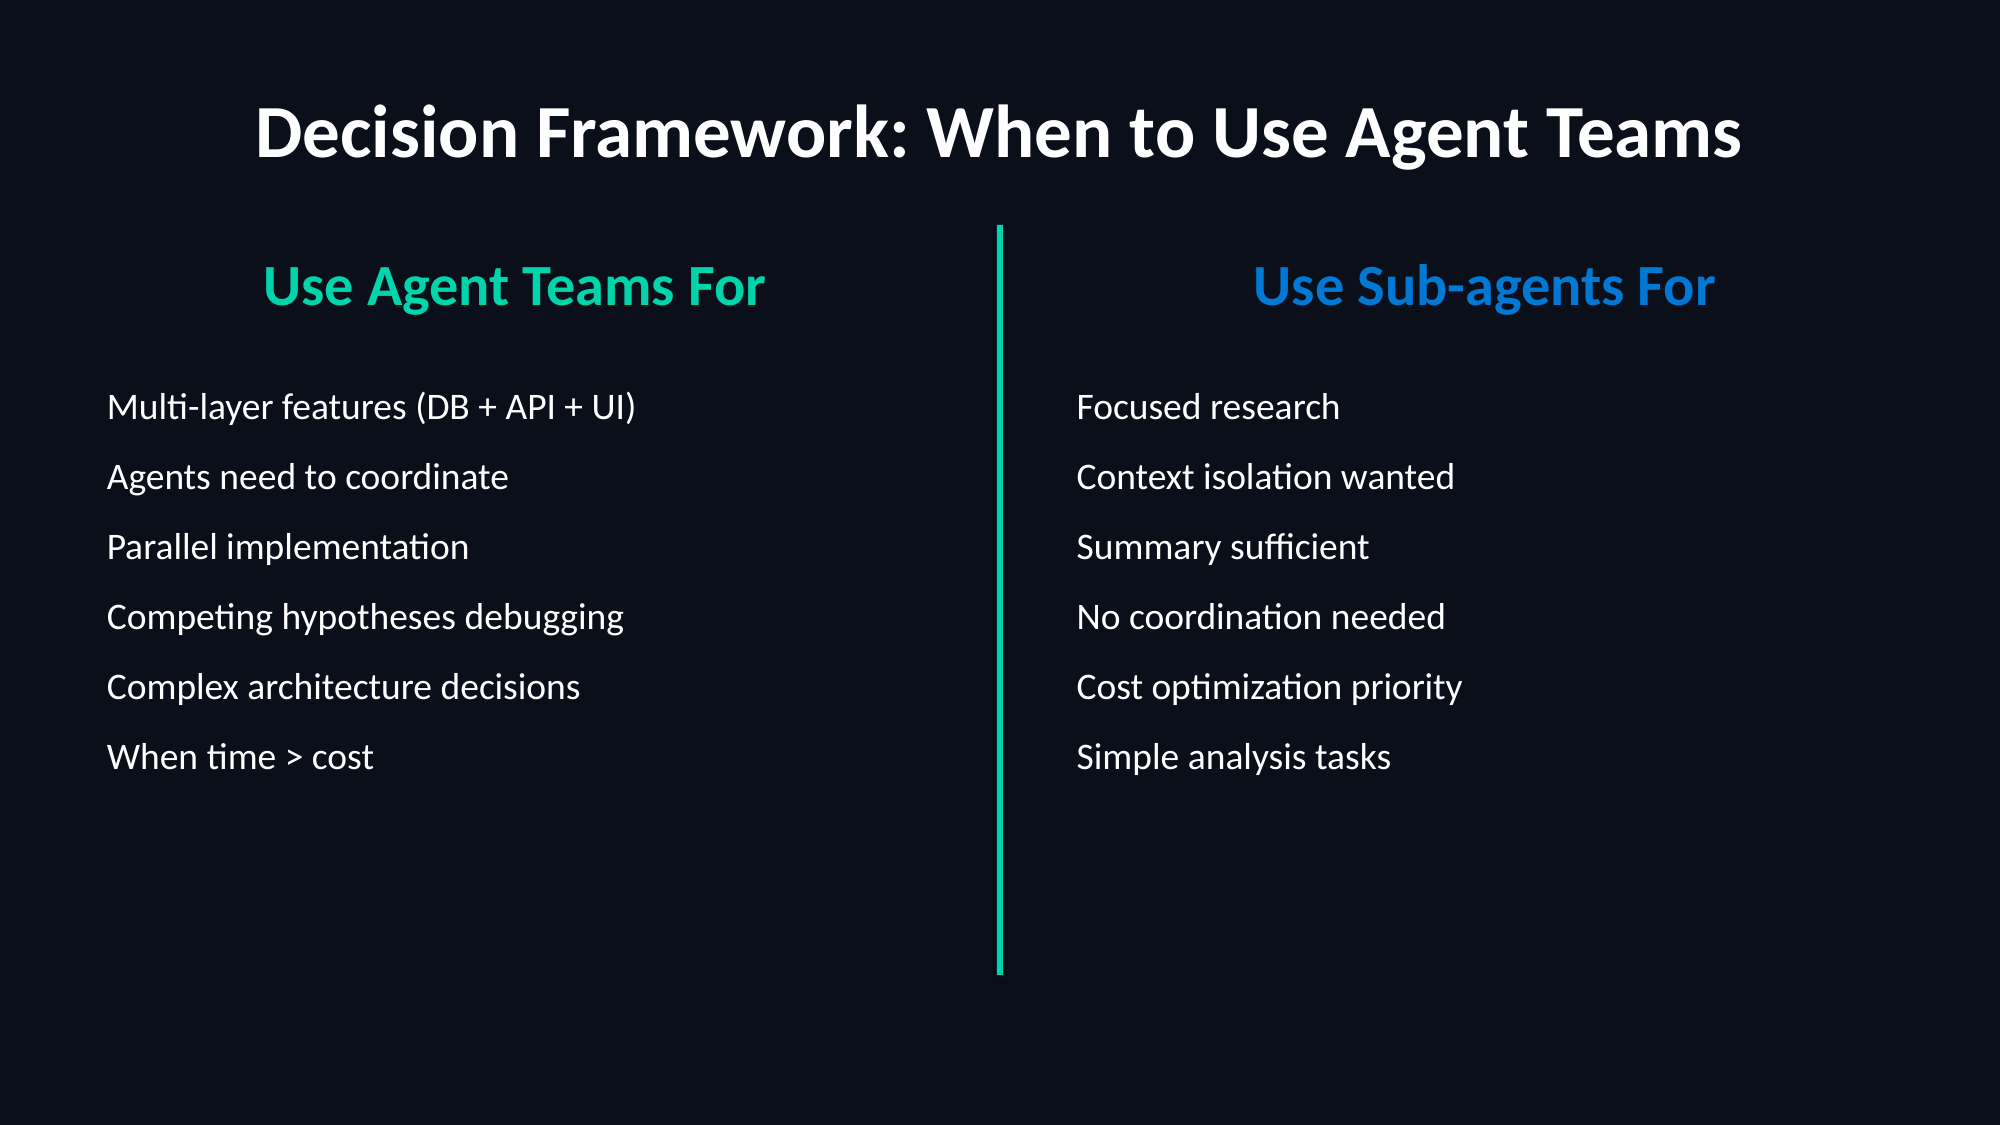

Decision Framework: When to Use Agent Teams

Use Agent Teams For
Use Sub-agents For
  Multi-layer features (DB + API + UI)
  Agents need to coordinate
  Parallel implementation
  Competing hypotheses debugging
  Complex architecture decisions
  When time > cost
  Focused research
  Context isolation wanted
  Summary sufficient
  No coordination needed
  Cost optimization priority
  Simple analysis tasks